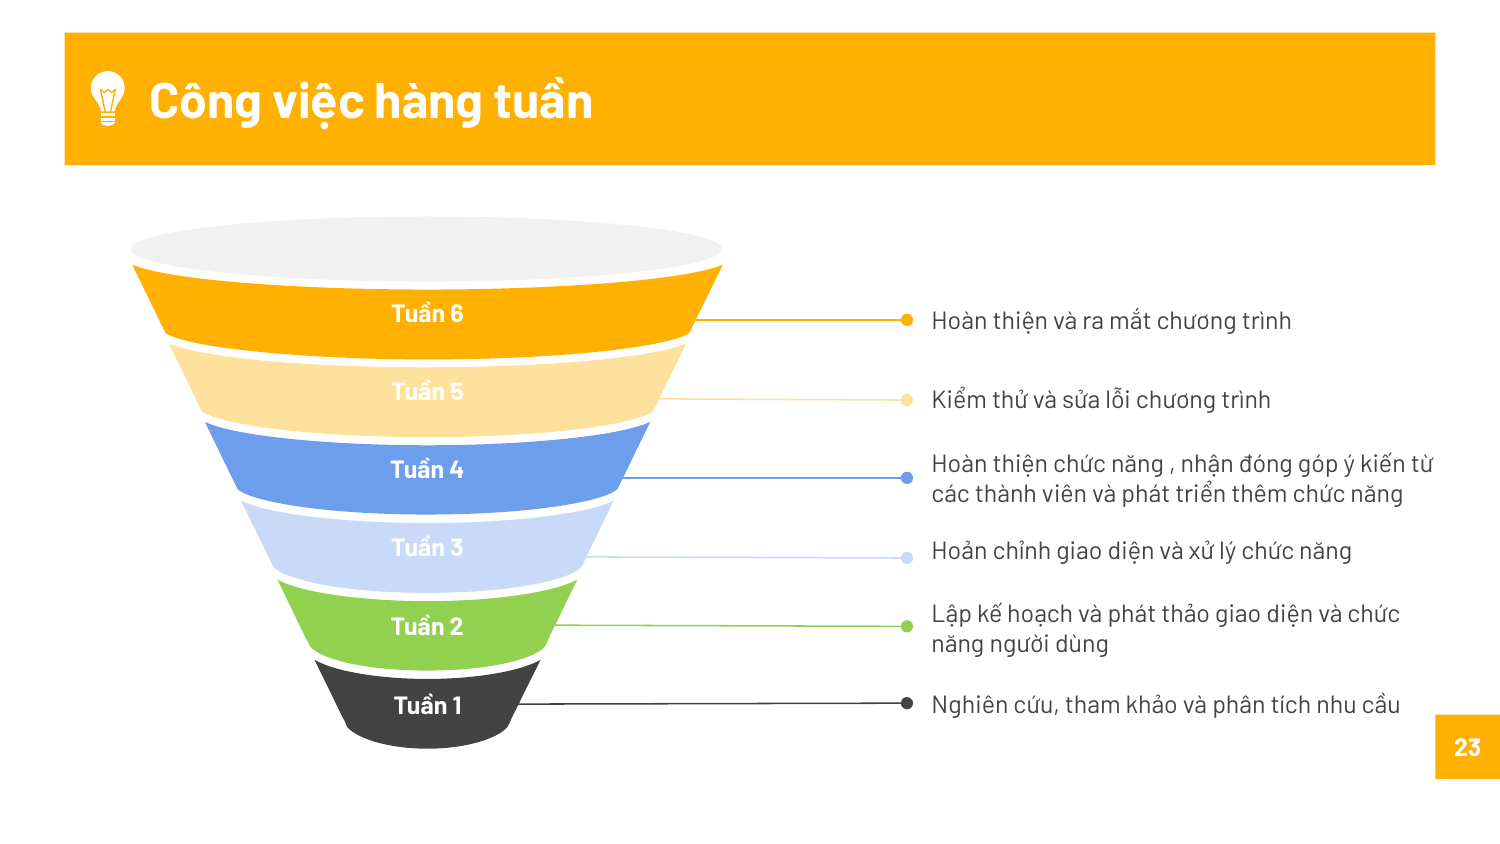

# Công việc hàng tuần

Tuần 6
Tuần 5
Tuần 4
Tuần 3
Tuần 2
Tuần 1
Hoàn thiện và ra mắt chương trình
Kiểm thử và sửa lỗi chương trình
Hoàn thiện chức năng , nhận đóng góp ý kiến từ các thành viên và phát triển thêm chức năng
Hoản chỉnh giao diện và xử lý chức năng
Lập kế hoạch và phát thảo giao diện và chức năng người dùng
Nghiên cứu, tham khảo và phân tích nhu cầu
23